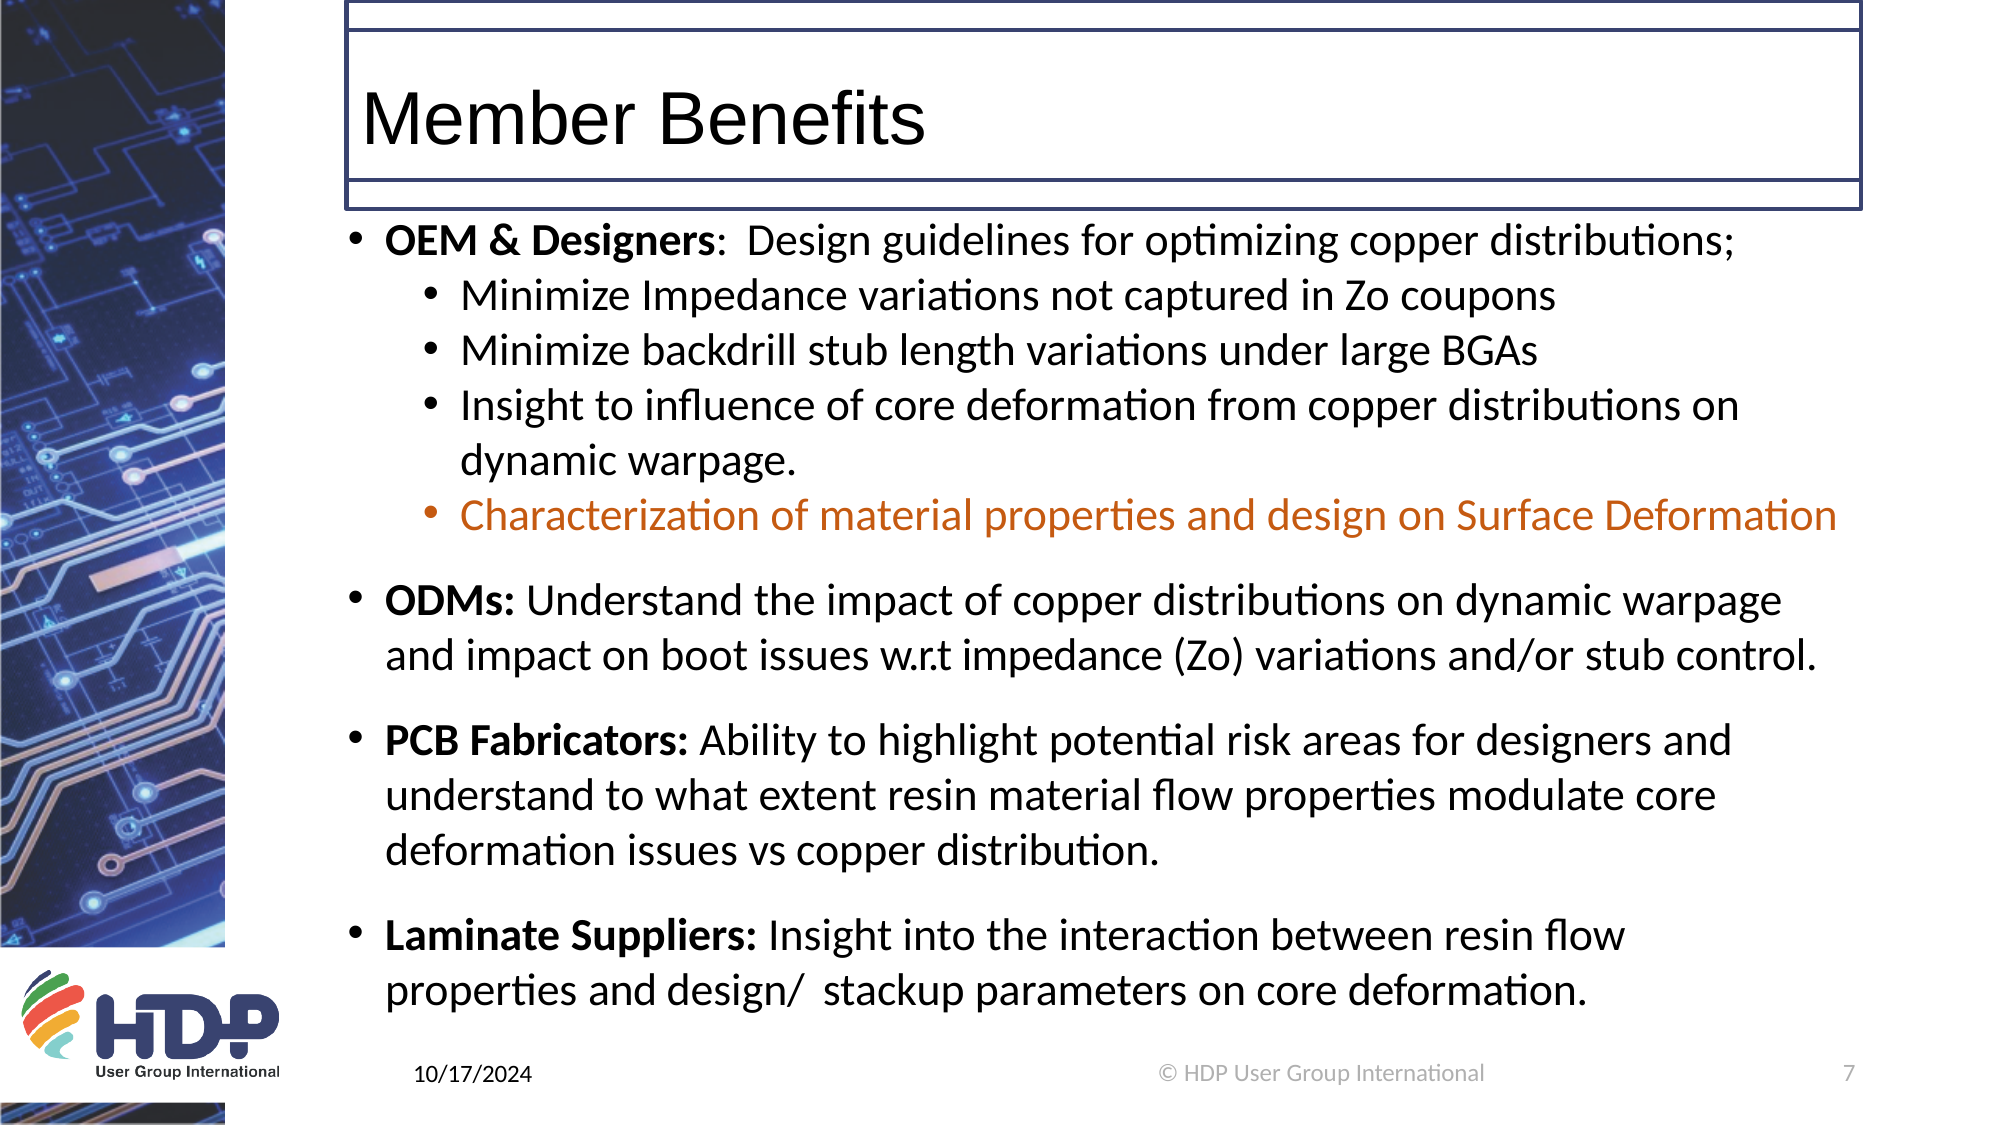

# Member Benefits
OEM & Designers: Design guidelines for optimizing copper distributions;
Minimize Impedance variations not captured in Zo coupons
Minimize backdrill stub length variations under large BGAs
Insight to influence of core deformation from copper distributions on dynamic warpage.
Characterization of material properties and design on Surface Deformation

ODMs: Understand the impact of copper distributions on dynamic warpage and impact on boot issues w.r.t impedance (Zo) variations and/or stub control.

PCB Fabricators: Ability to highlight potential risk areas for designers and understand to what extent resin material flow properties modulate core deformation issues vs copper distribution.

Laminate Suppliers: Insight into the interaction between resin flow properties and design/ stackup parameters on core deformation.
© HDP User Group International
7
10/17/2024